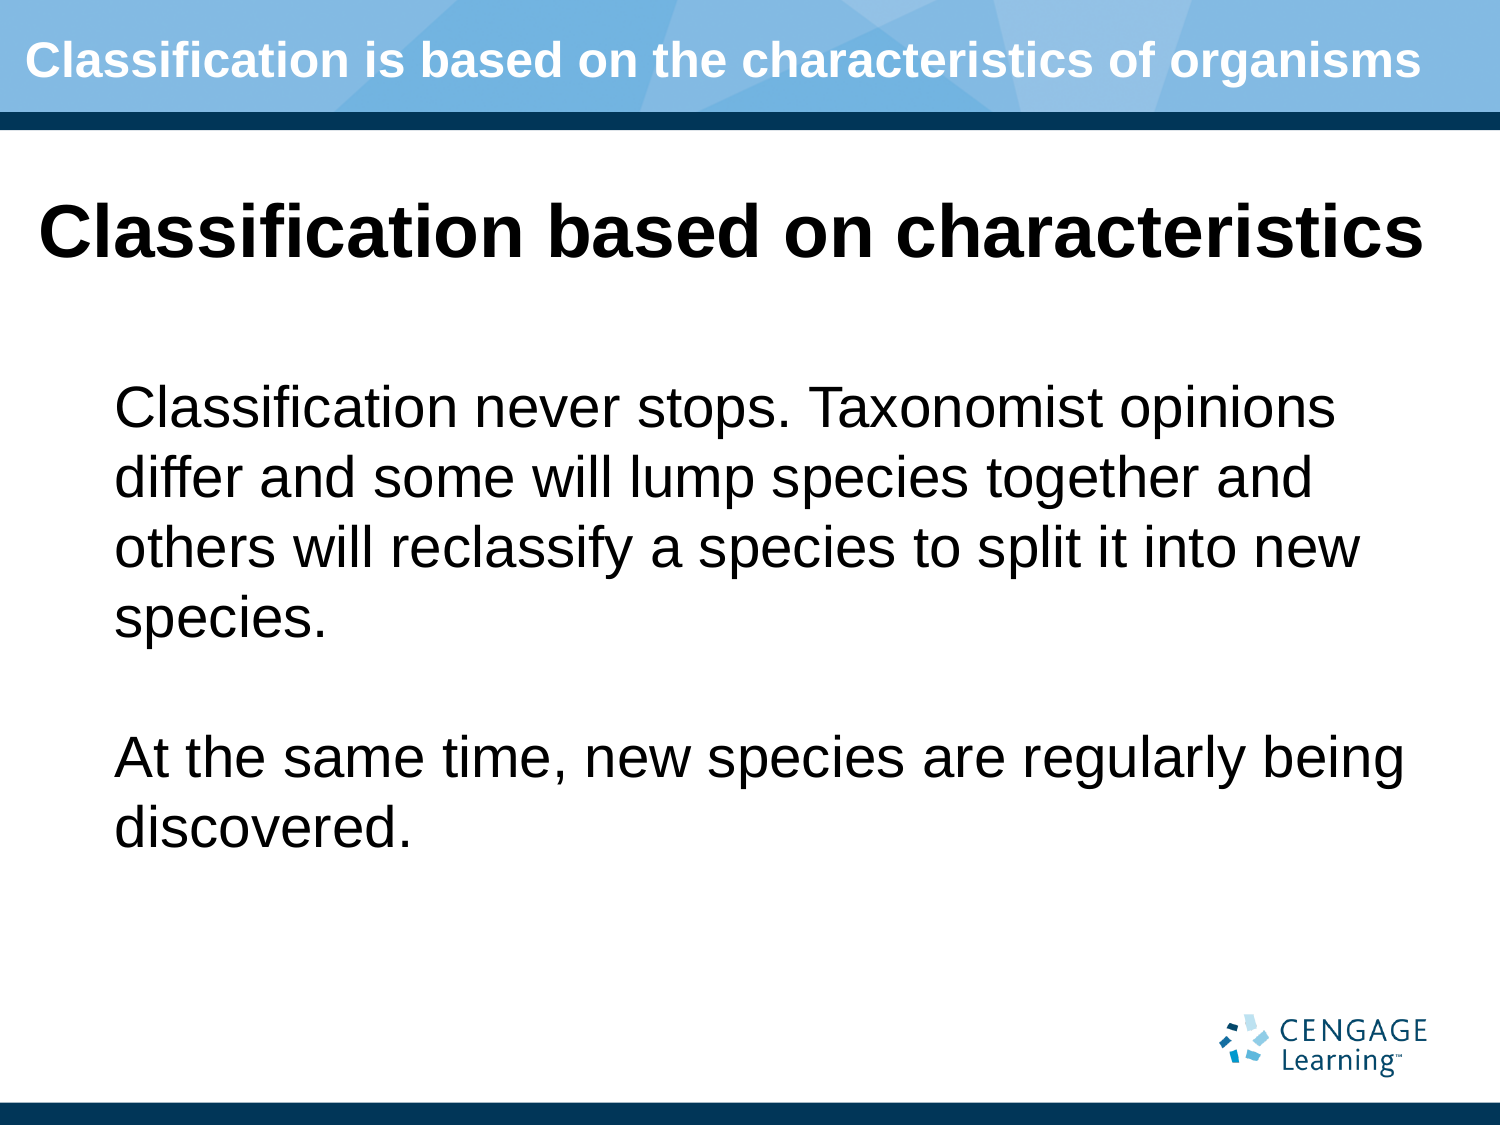

# Classification is based on the characteristics of organisms
Classification based on characteristics
Classification never stops. Taxonomist opinions differ and some will lump species together and
others will reclassify a species to split it into new species.

At the same time, new species are regularly being discovered.